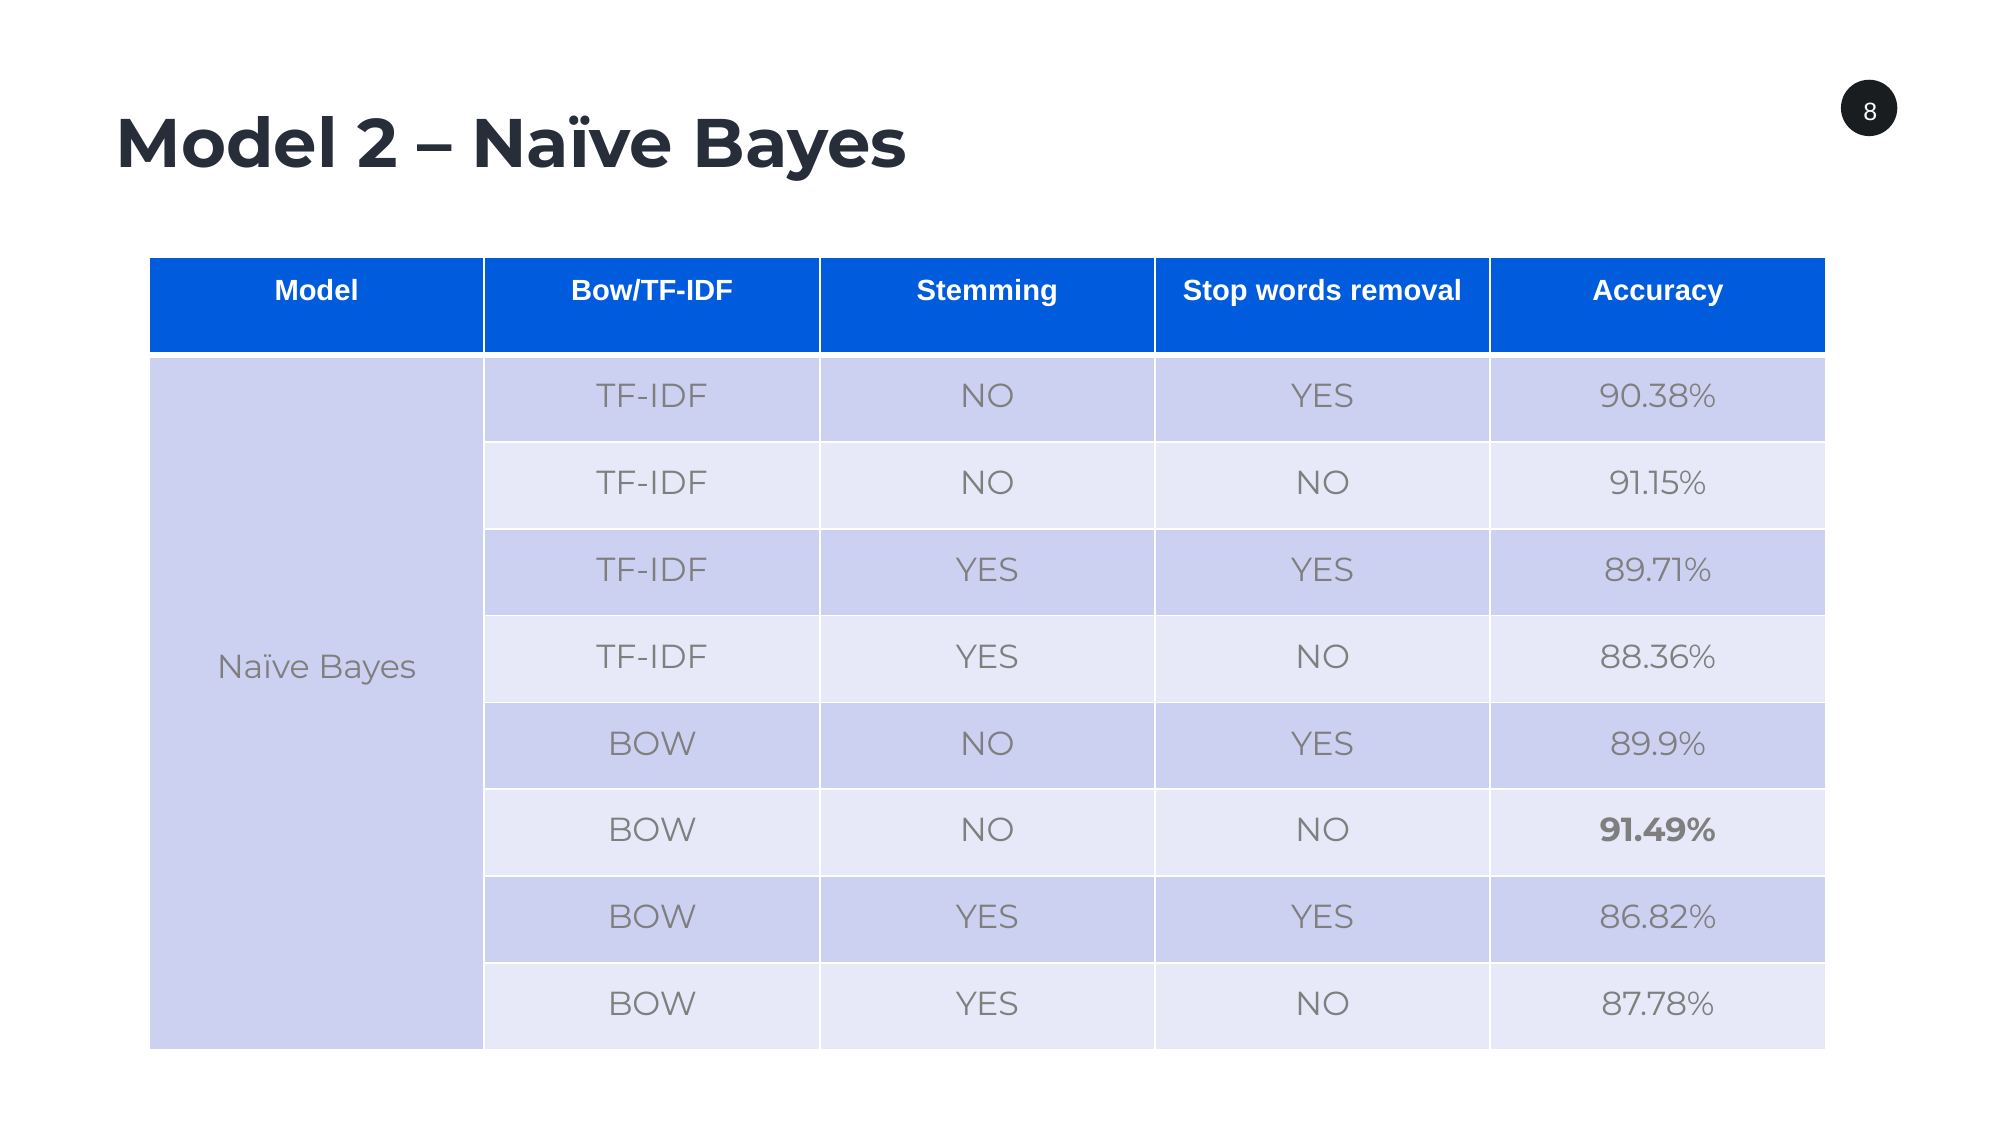

8
Model 2 – Naïve Bayes
| Model | Bow/TF-IDF | Stemming | Stop words removal | Accuracy |
| --- | --- | --- | --- | --- |
| Naïve Bayes | TF-IDF | NO | YES | 90.38% |
|  | TF-IDF | NO | NO | 91.15% |
|  | TF-IDF | YES | YES | 89.71% |
|  | TF-IDF | YES | NO | 88.36% |
|  | BOW | NO | YES | 89.9% |
|  | BOW | NO | NO | 91.49% |
|  | BOW | YES | YES | 86.82% |
|  | BOW | YES | NO | 87.78% |